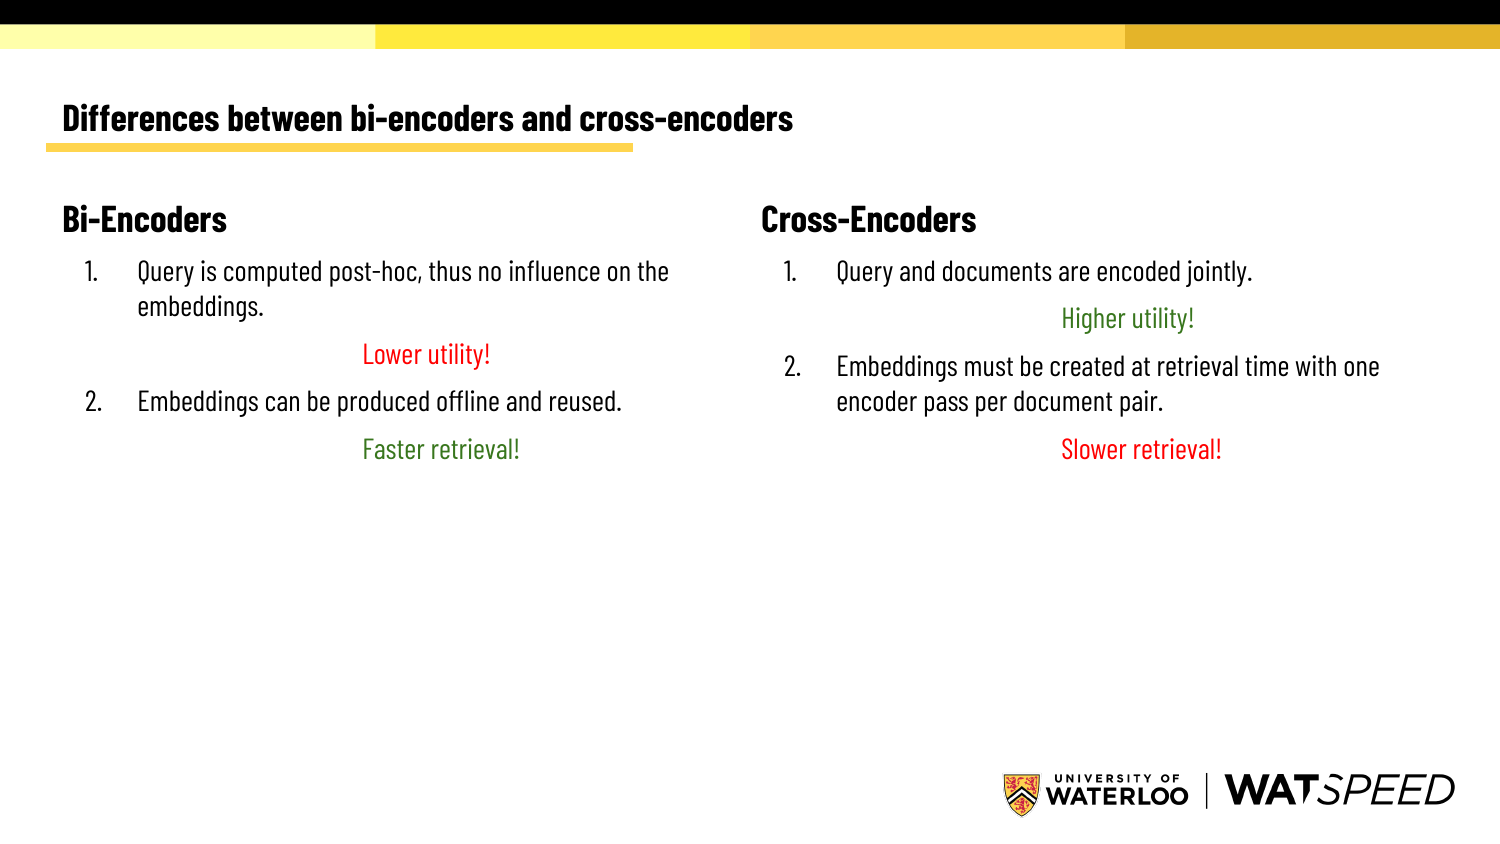

# Differences between bi-encoders and cross-encoders
Bi-Encoders
Query is computed post-hoc, thus no influence on the embeddings.
		Lower utility!
Embeddings can be produced offline and reused.
		Faster retrieval!
Cross-Encoders
Query and documents are encoded jointly.
		Higher utility!
Embeddings must be created at retrieval time with one encoder pass per document pair.
		Slower retrieval!